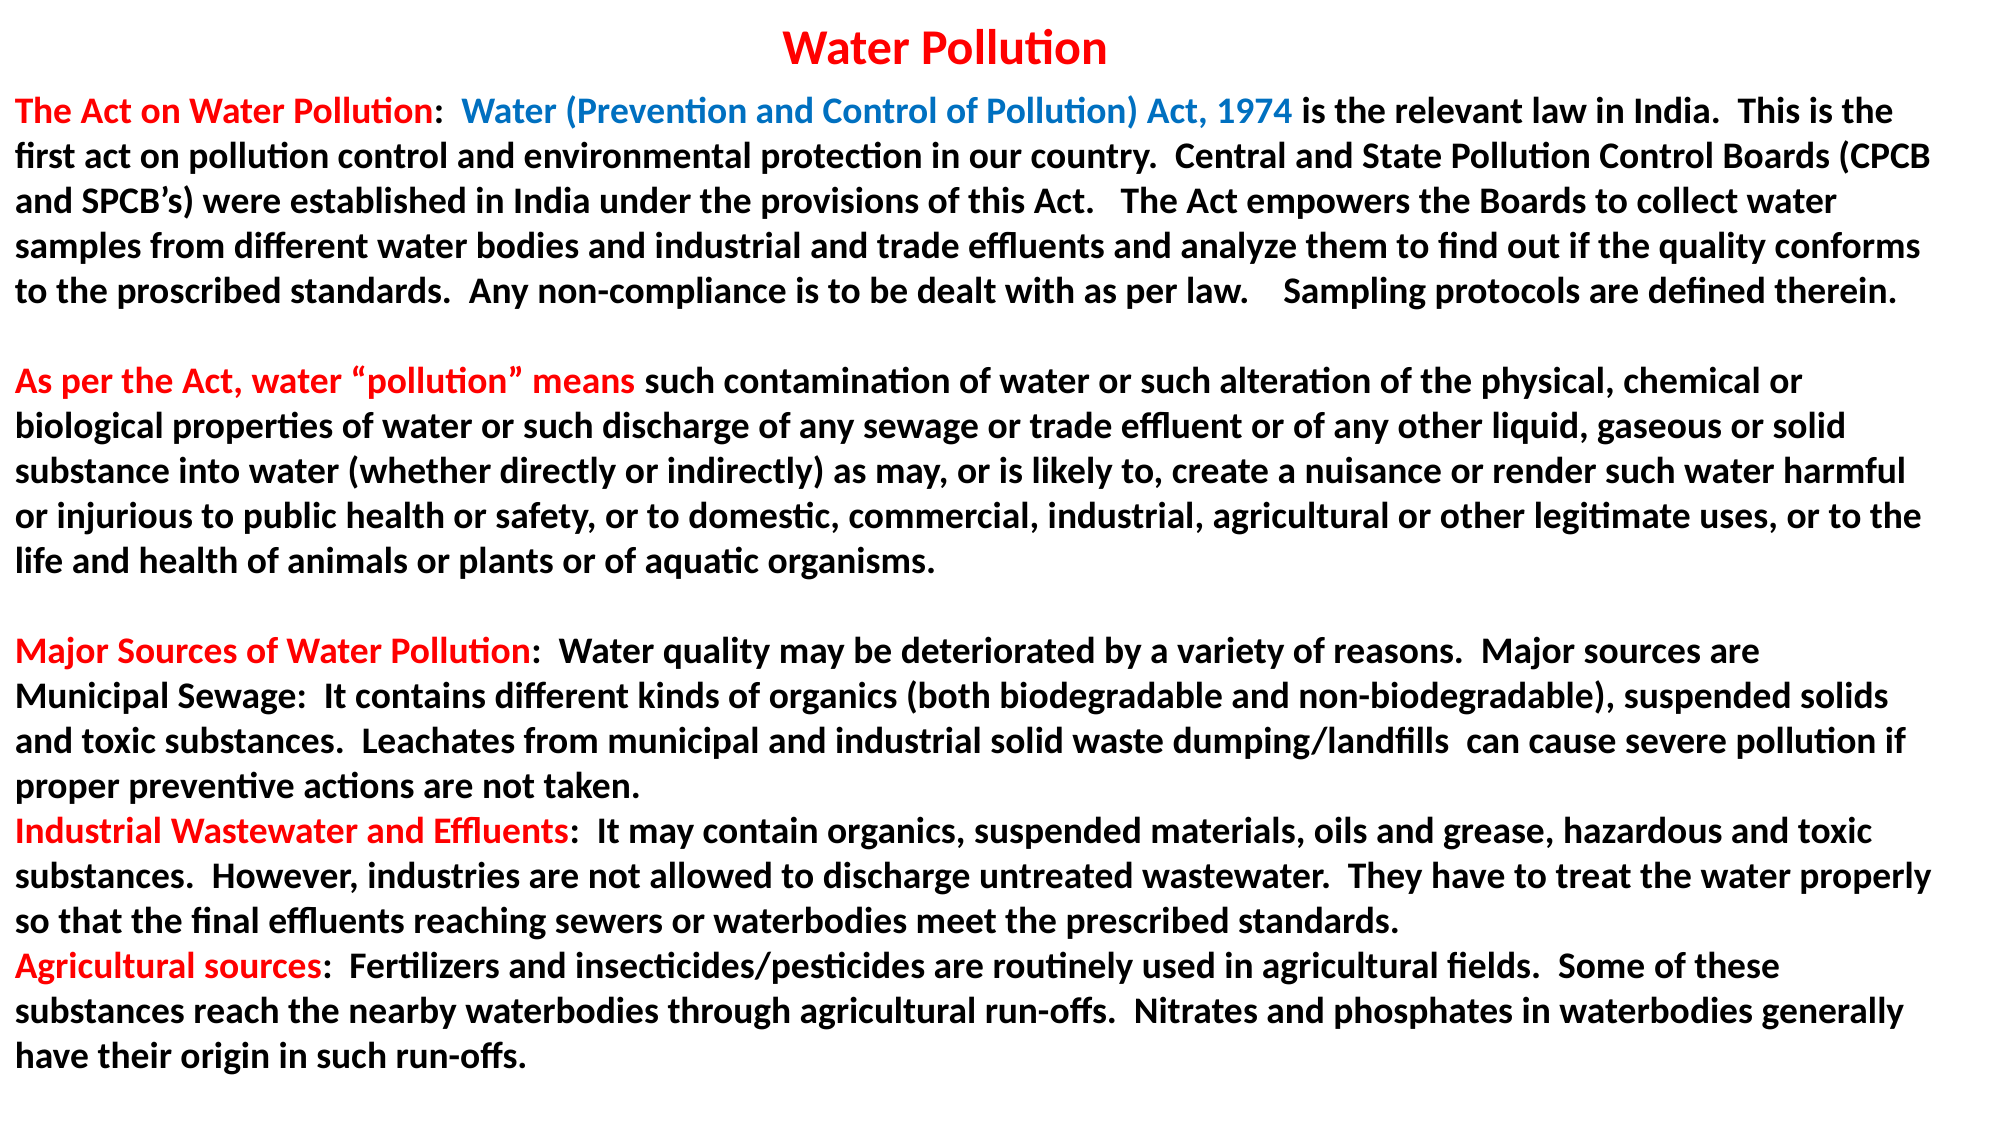

Water Pollution
The Act on Water Pollution:  Water (Prevention and Control of Pollution) Act, 1974 is the relevant law in India.  This is the first act on pollution control and environmental protection in our country.  Central and State Pollution Control Boards (CPCB and SPCB’s) were established in India under the provisions of this Act.   The Act empowers the Boards to collect water samples from different water bodies and industrial and trade effluents and analyze them to find out if the quality conforms to the proscribed standards.  Any non-compliance is to be dealt with as per law.    Sampling protocols are defined therein.

As per the Act, water “pollution” means such contamination of water or such alteration of the physical, chemical or biological properties of water or such discharge of any sewage or trade effluent or of any other liquid, gaseous or solid substance into water (whether directly or indirectly) as may, or is likely to, create a nuisance or render such water harmful or injurious to public health or safety, or to domestic, commercial, industrial, agricultural or other legitimate uses, or to the life and health of animals or plants or of aquatic organisms.

Major Sources of Water Pollution:  Water quality may be deteriorated by a variety of reasons.  Major sources are
Municipal Sewage:  It contains different kinds of organics (both biodegradable and non-biodegradable), suspended solids and toxic substances.  Leachates from municipal and industrial solid waste dumping/landfills  can cause severe pollution if proper preventive actions are not taken.
Industrial Wastewater and Effluents:  It may contain organics, suspended materials, oils and grease, hazardous and toxic substances.  However, industries are not allowed to discharge untreated wastewater.  They have to treat the water properly so that the final effluents reaching sewers or waterbodies meet the prescribed standards.
Agricultural sources:  Fertilizers and insecticides/pesticides are routinely used in agricultural fields.  Some of these substances reach the nearby waterbodies through agricultural run-offs.  Nitrates and phosphates in waterbodies generally have their origin in such run-offs.